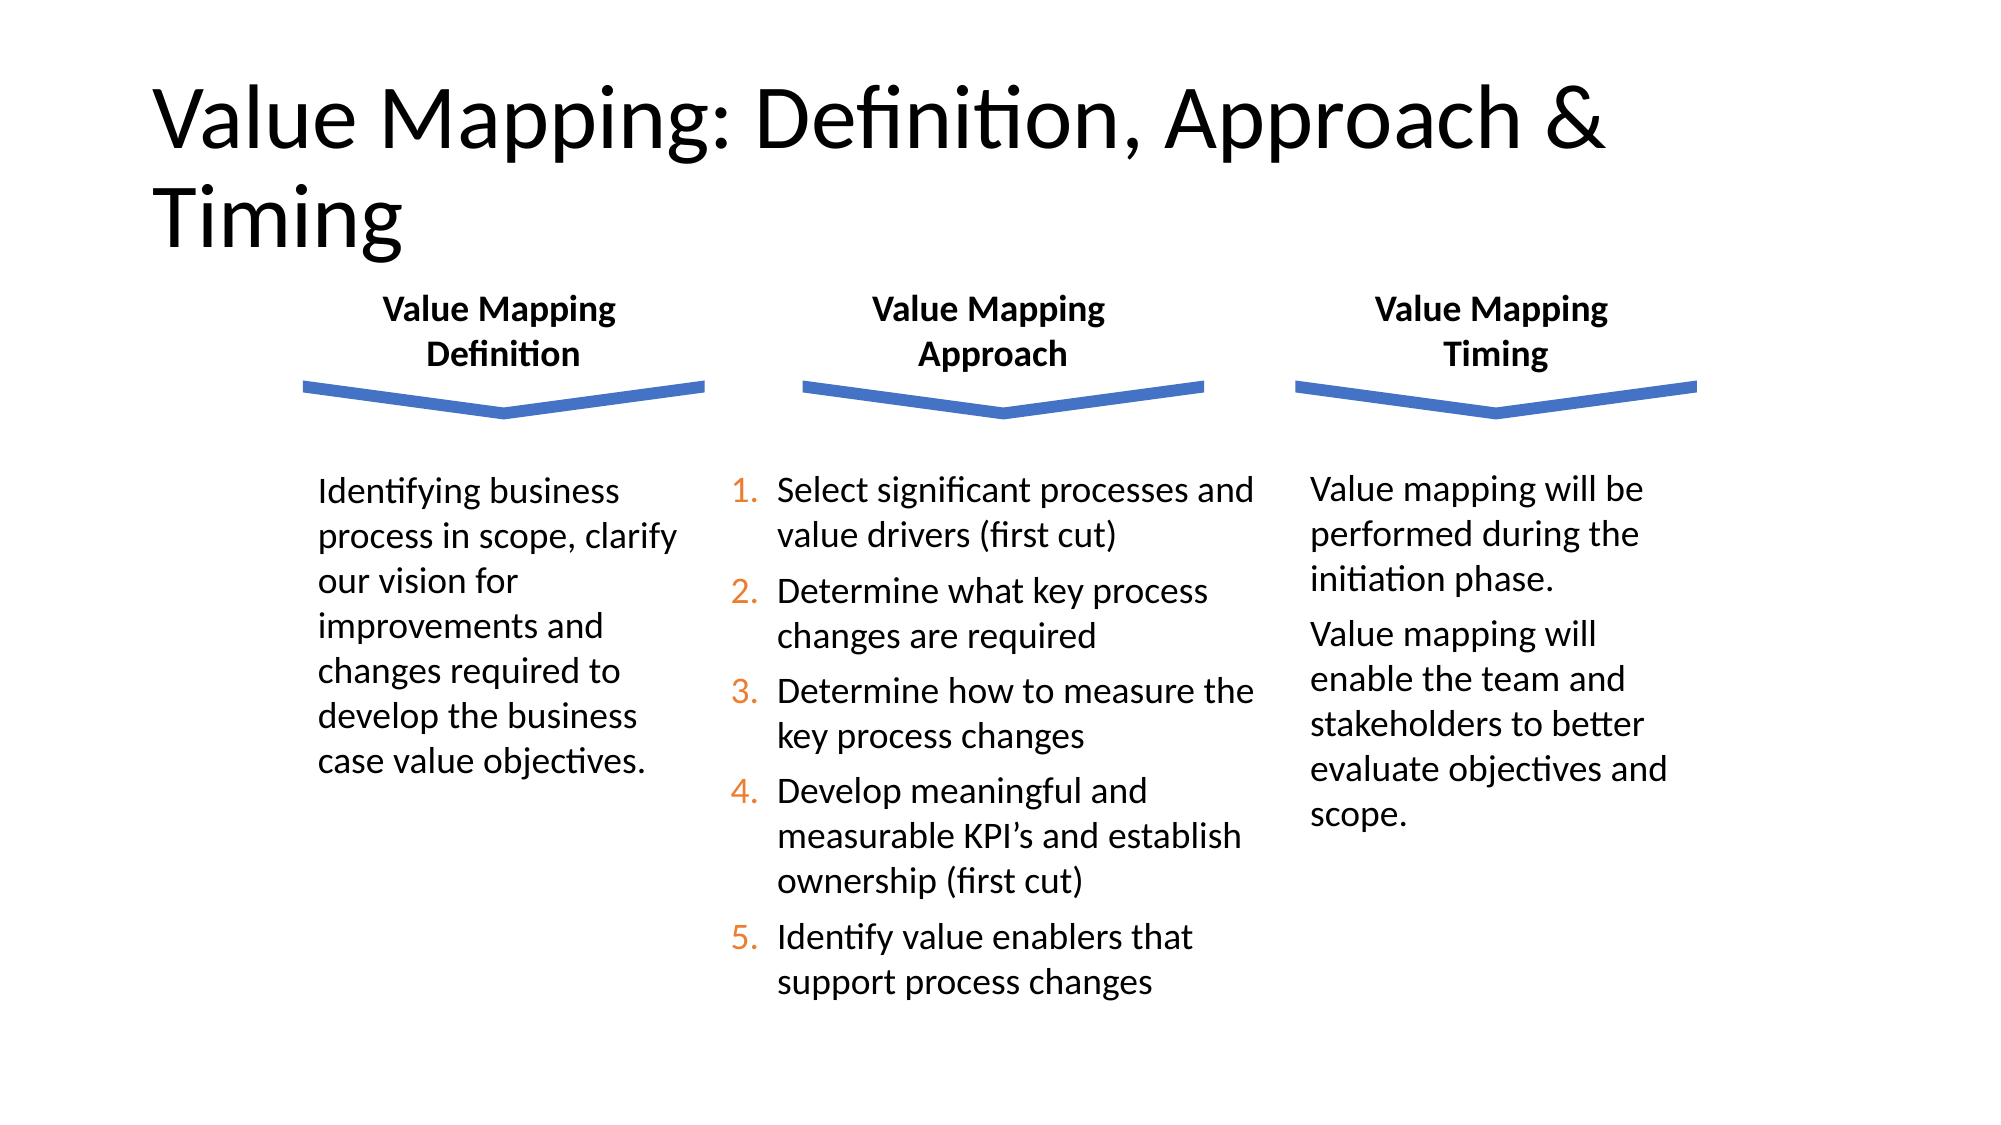

# Value Mapping: Definition, Approach & Timing

Value Mapping
Definition
Identifying business process in scope, clarify our vision for improvements and changes required to develop the business case value objectives.
Value Mapping
Approach

Select significant processes and value drivers (first cut)
Determine what key process changes are required
Determine how to measure the key process changes
Develop meaningful and measurable KPI’s and establish ownership (first cut)
Identify value enablers that support process changes
Value Mapping
Timing

Value mapping will be performed during the initiation phase.
Value mapping will enable the team and stakeholders to better evaluate objectives and scope.